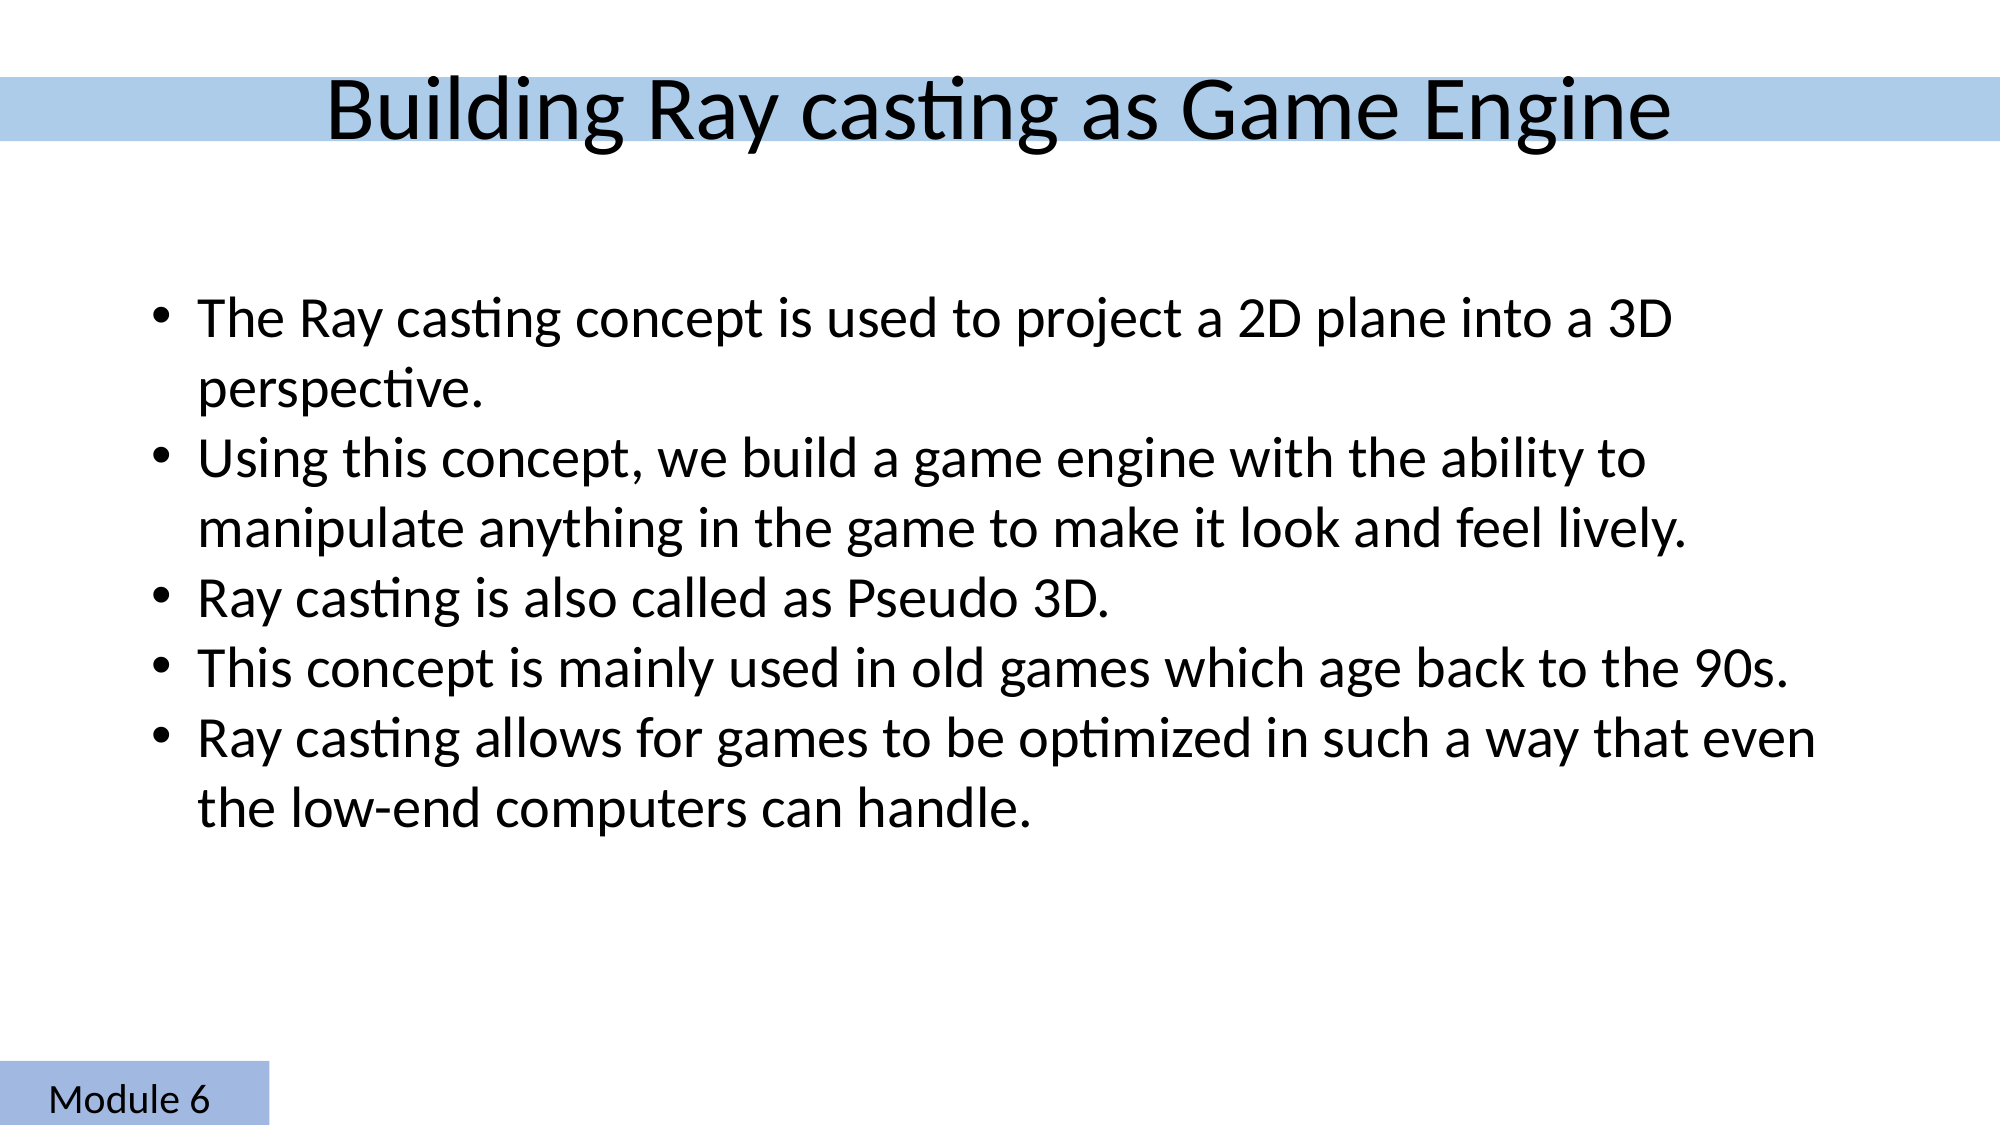

Building Ray casting as Game Engine

The Ray casting concept is used to project a 2D plane into a 3D perspective.
Using this concept, we build a game engine with the ability to manipulate anything in the game to make it look and feel lively.
Ray casting is also called as Pseudo 3D.
This concept is mainly used in old games which age back to the 90s.
Ray casting allows for games to be optimized in such a way that even the low-end computers can handle.

Module 6